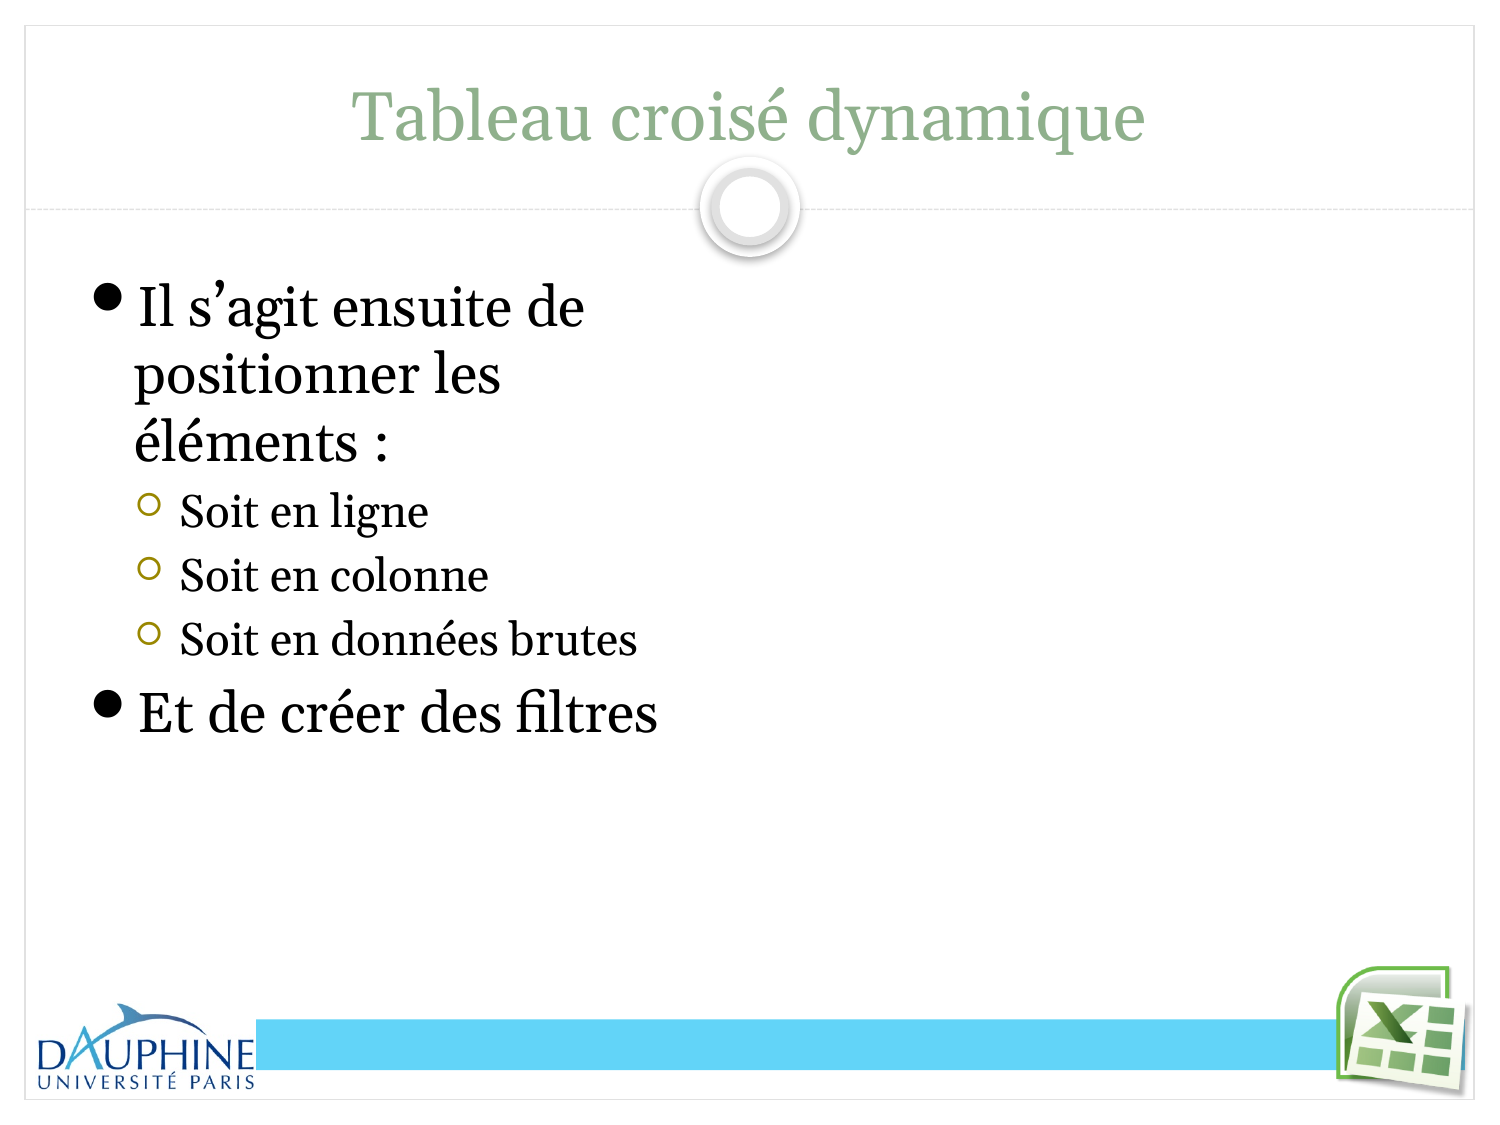

# Tableau croisé dynamique
Il s’agit ensuite de positionner les éléments :
Soit en ligne
Soit en colonne
Soit en données brutes
Et de créer des filtres